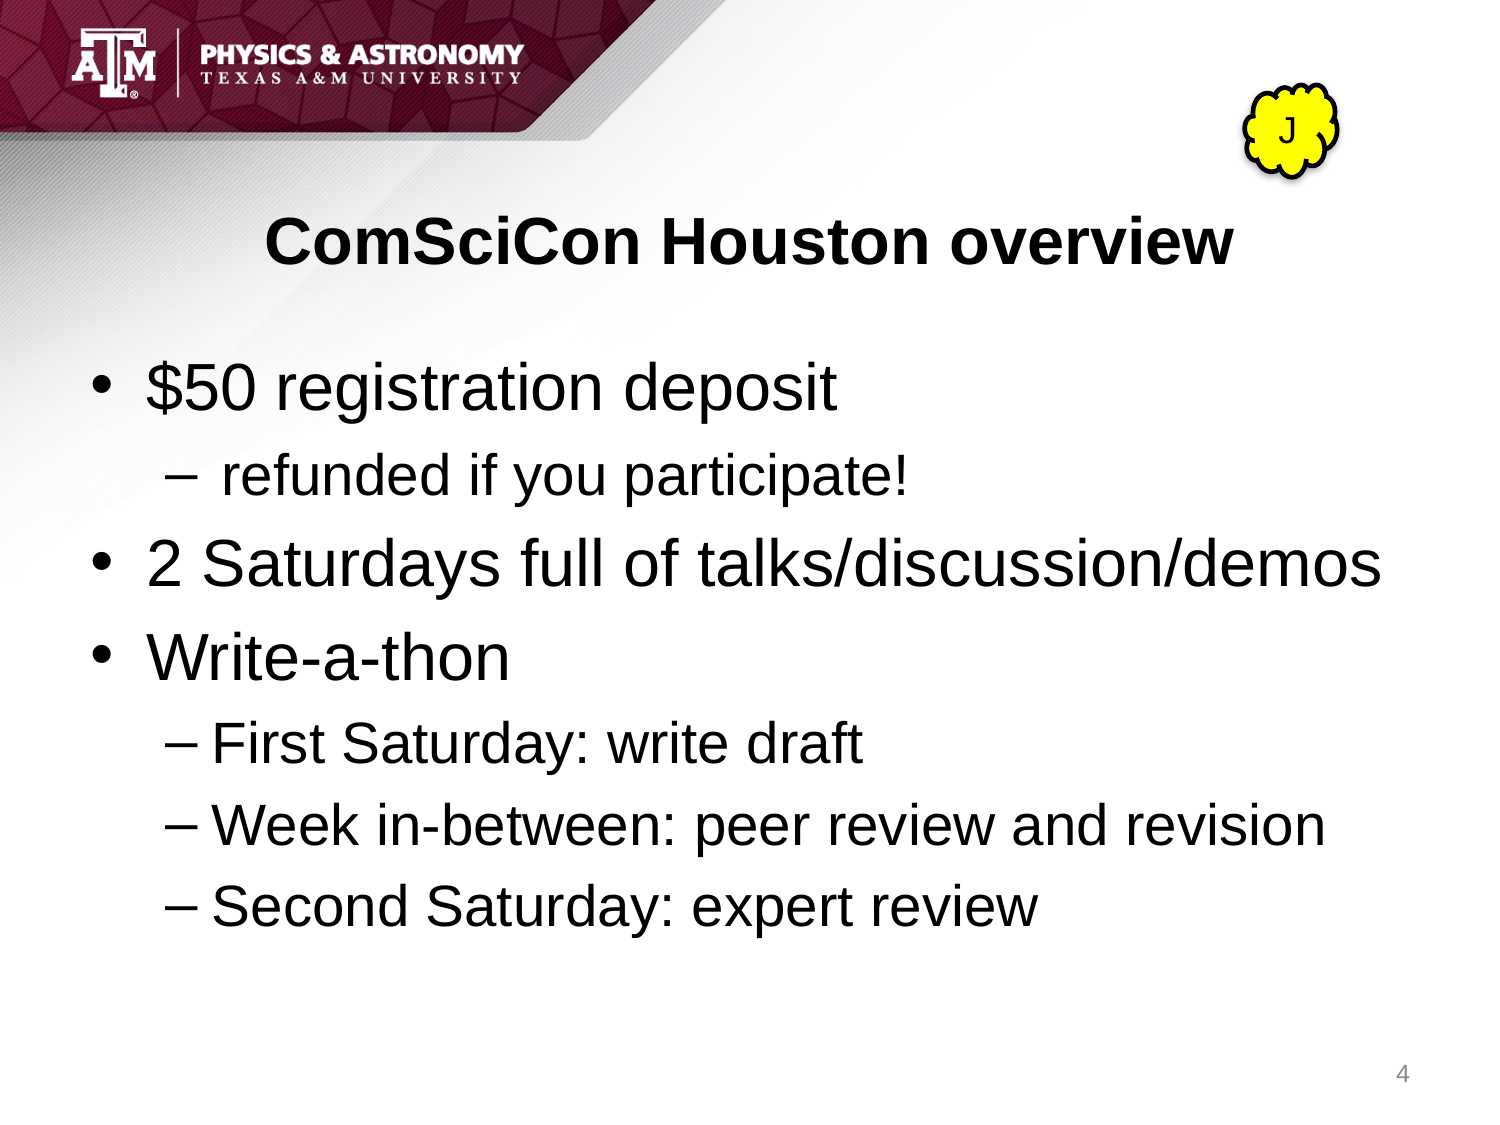

J
# ComSciCon Houston overview
$50 registration deposit
refunded if you participate!
2 Saturdays full of talks/discussion/demos
Write-a-thon
First Saturday: write draft
Week in-between: peer review and revision
Second Saturday: expert review
4